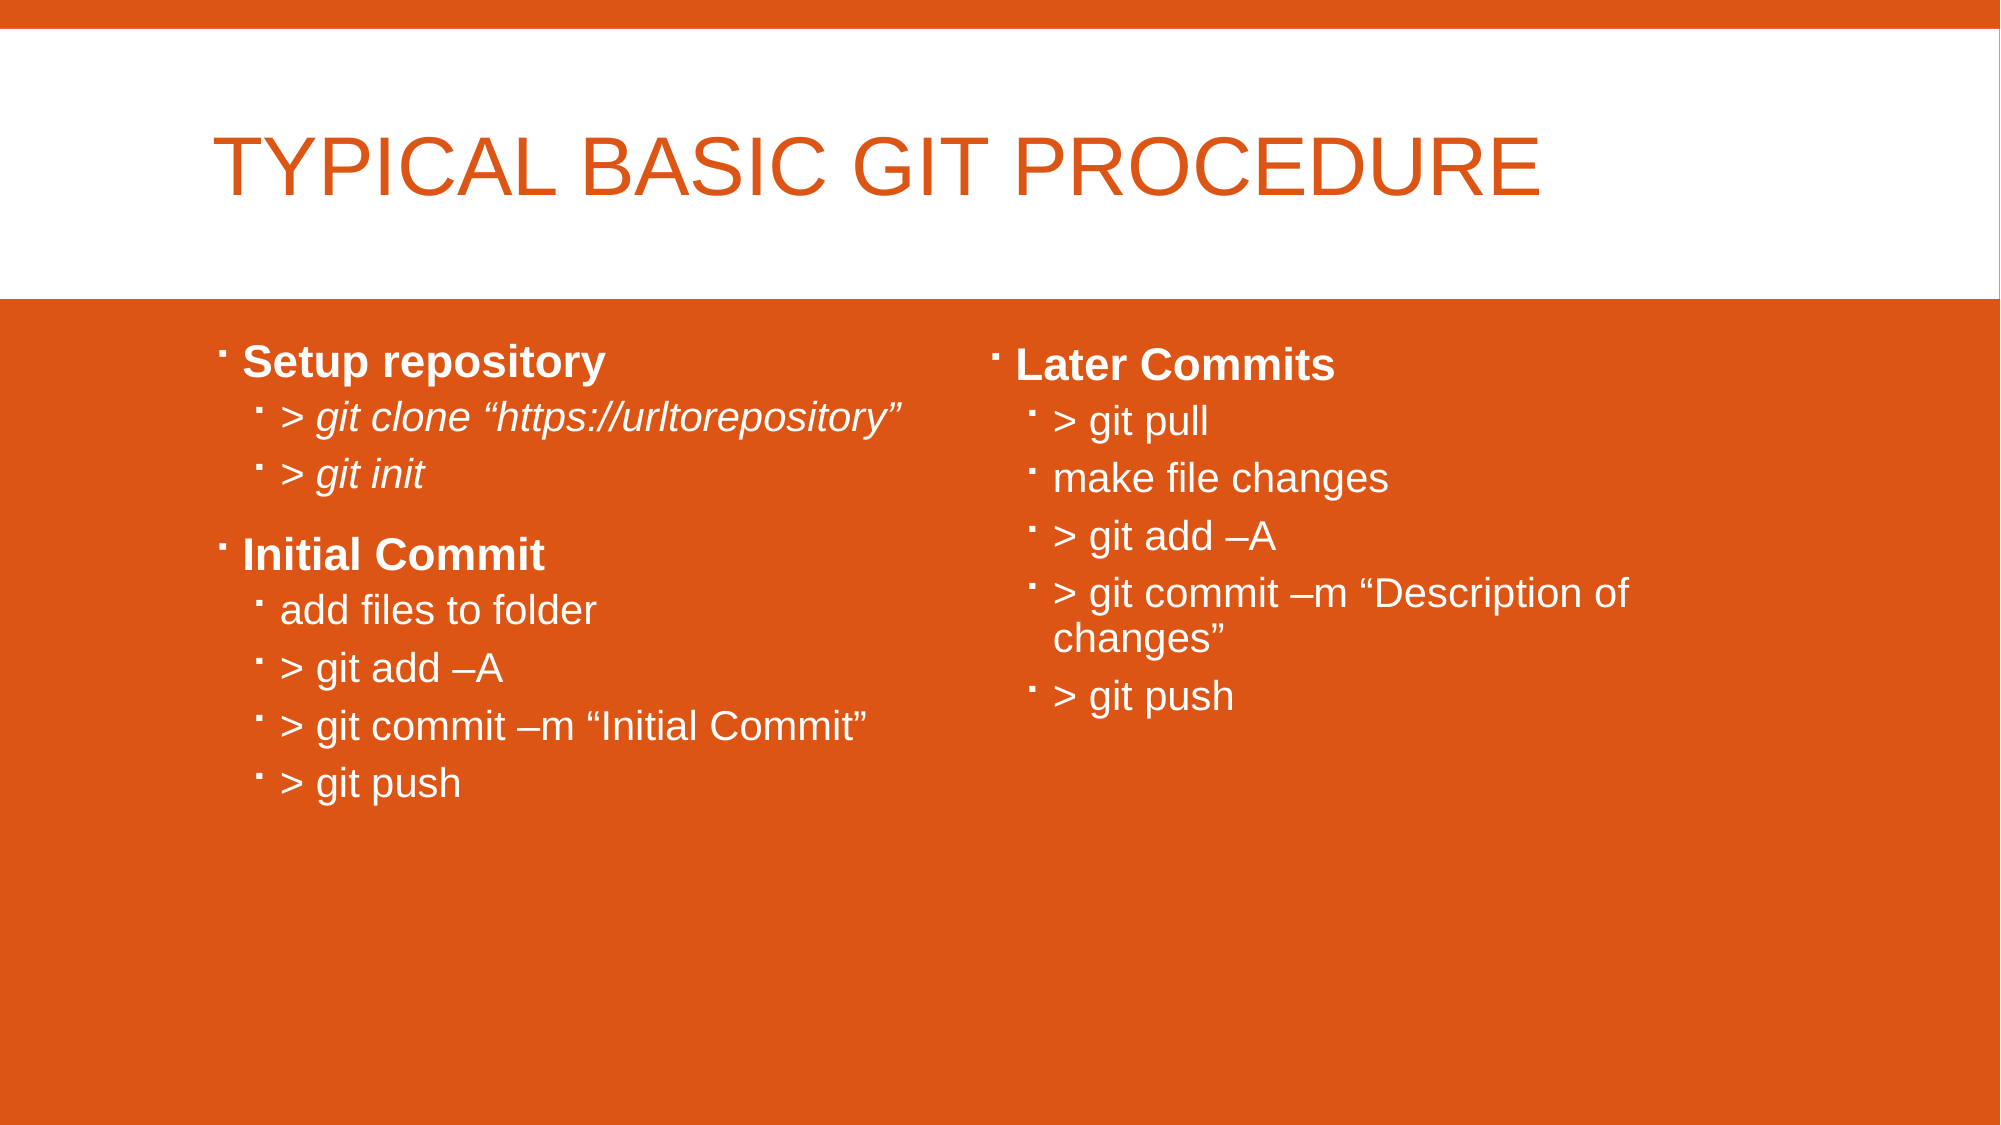

# Typical Basic Git Procedure
Setup repository
> git clone “https://urltorepository”
> git init
Initial Commit
add files to folder
> git add –A
> git commit –m “Initial Commit”
> git push
Later Commits
> git pull
make file changes
> git add –A
> git commit –m “Description of changes”
> git push